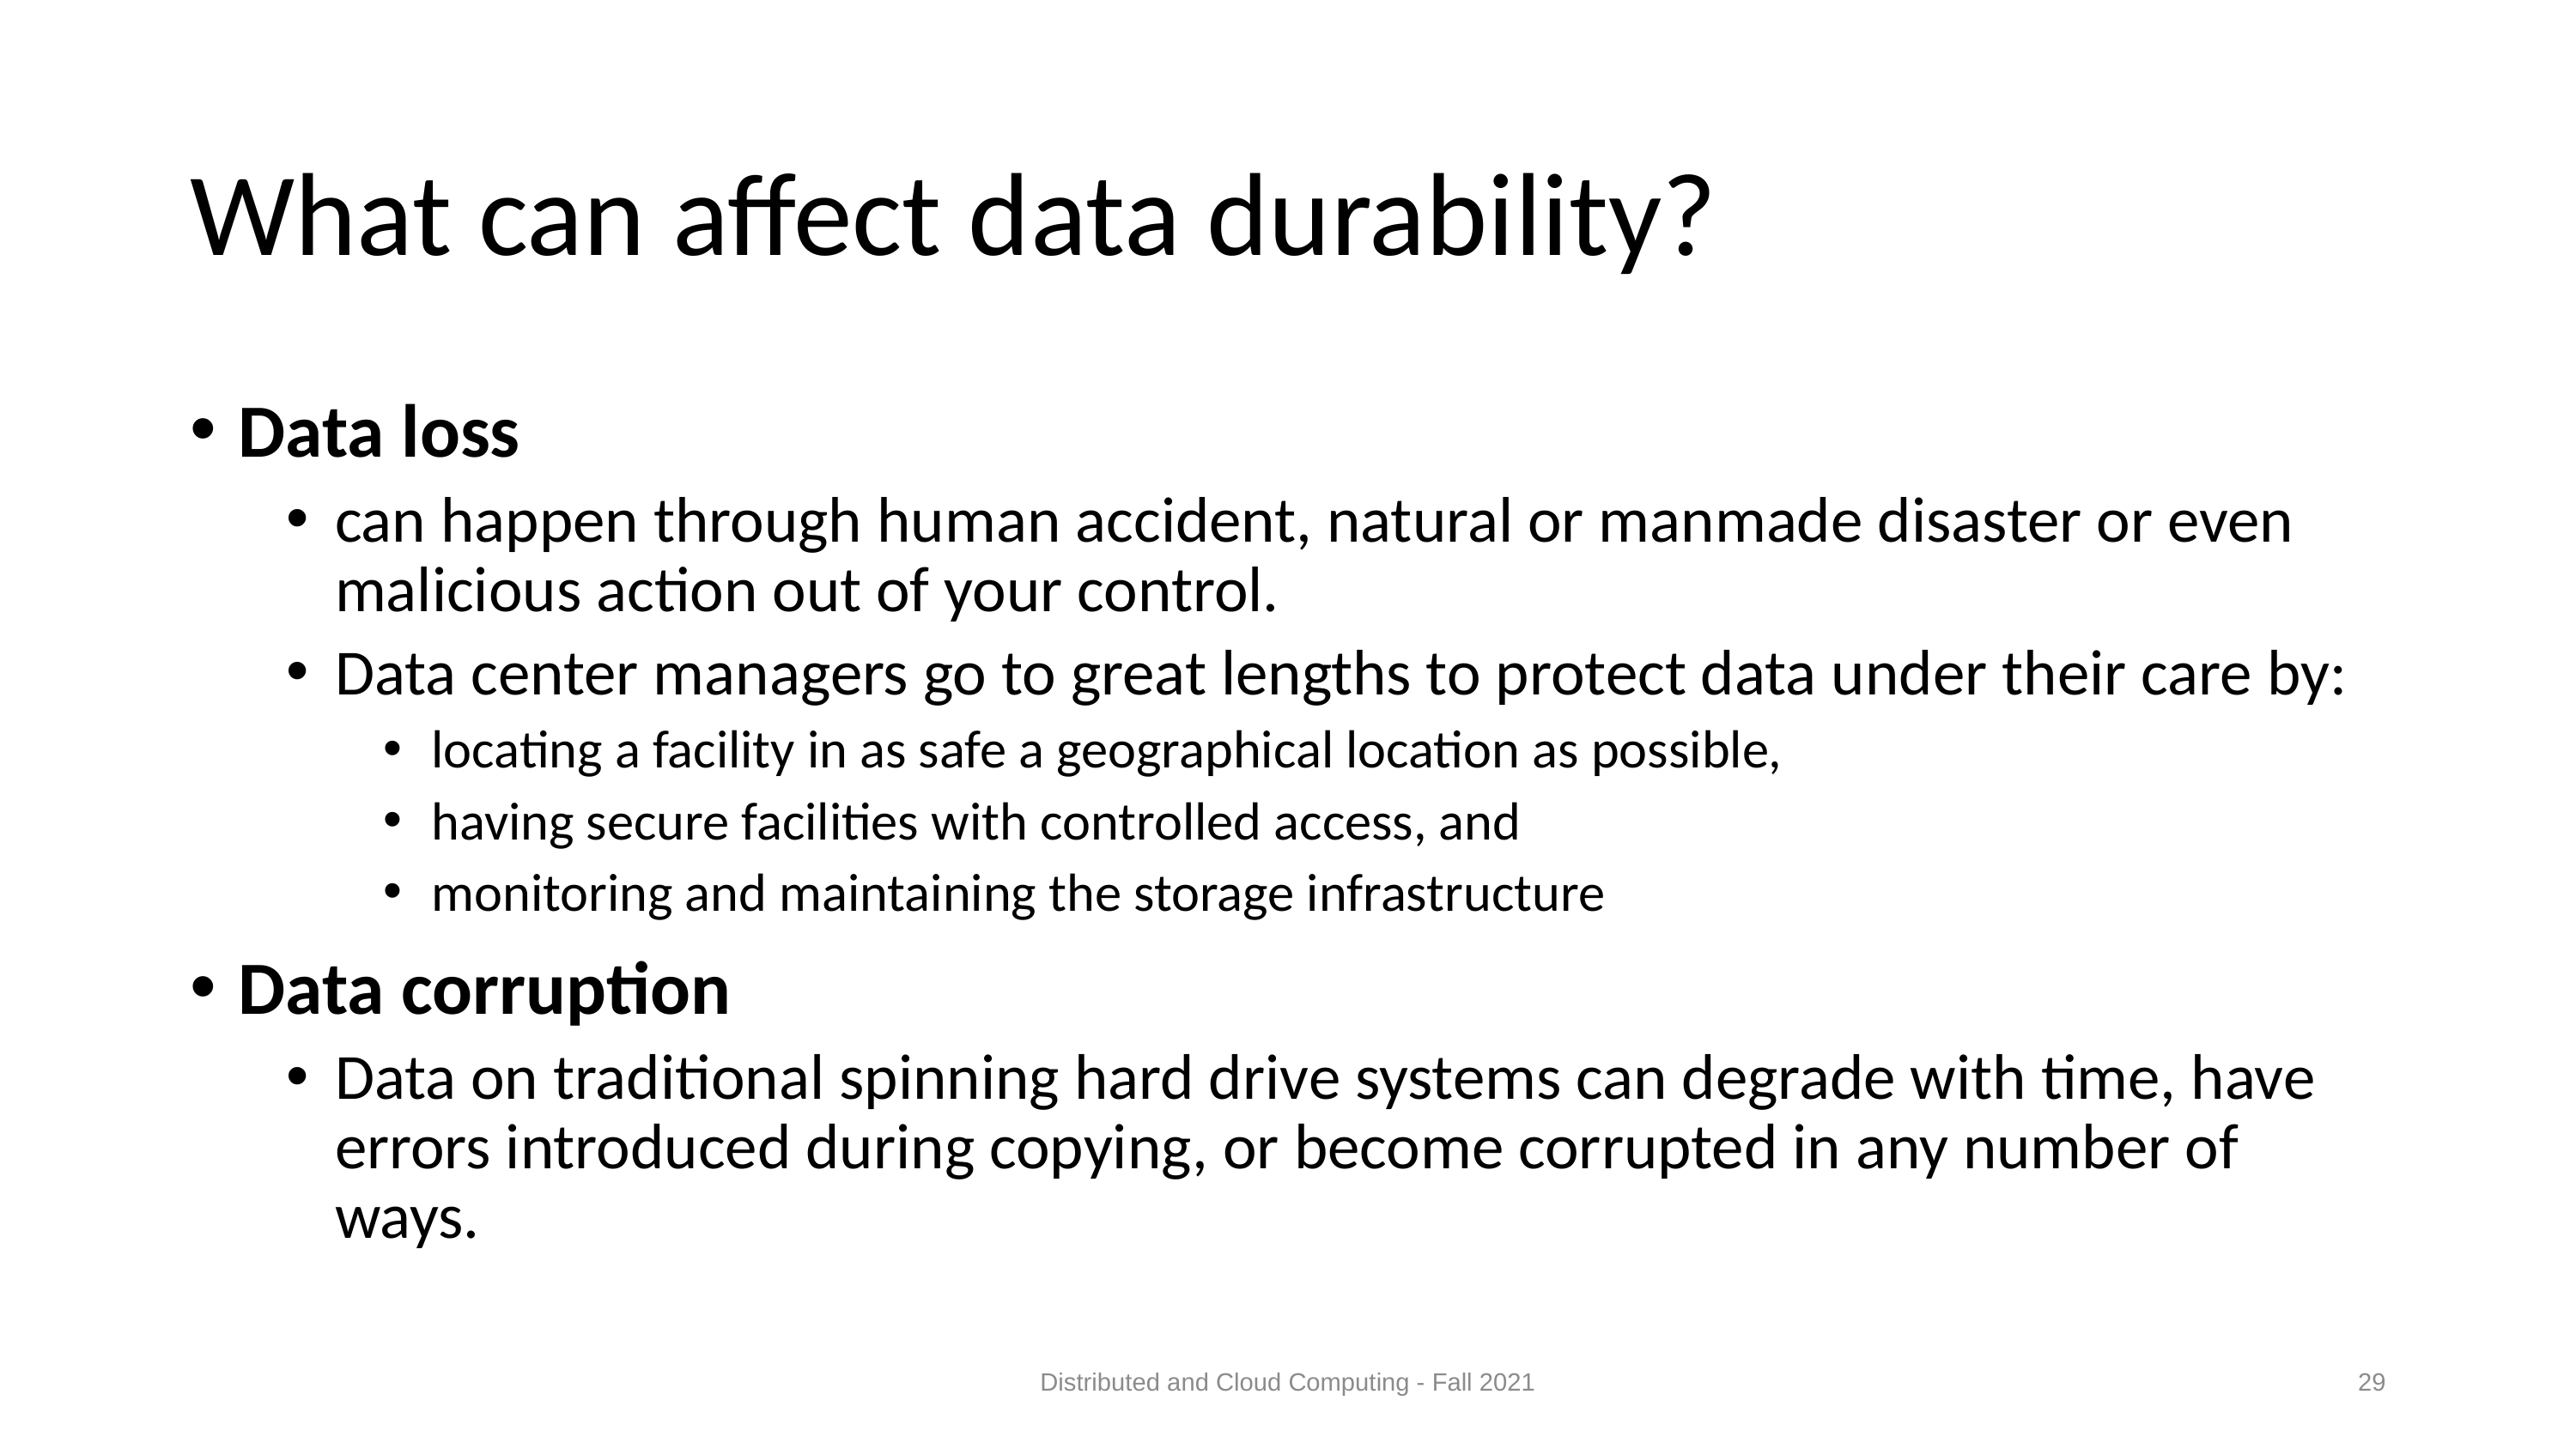

# What can affect data durability?
Data loss
can happen through human accident, natural or manmade disaster or even malicious action out of your control.
Data center managers go to great lengths to protect data under their care by:
locating a facility in as safe a geographical location as possible,
having secure facilities with controlled access, and
monitoring and maintaining the storage infrastructure
Data corruption
Data on traditional spinning hard drive systems can degrade with time, have errors introduced during copying, or become corrupted in any number of ways.
Distributed and Cloud Computing - Fall 2021
29